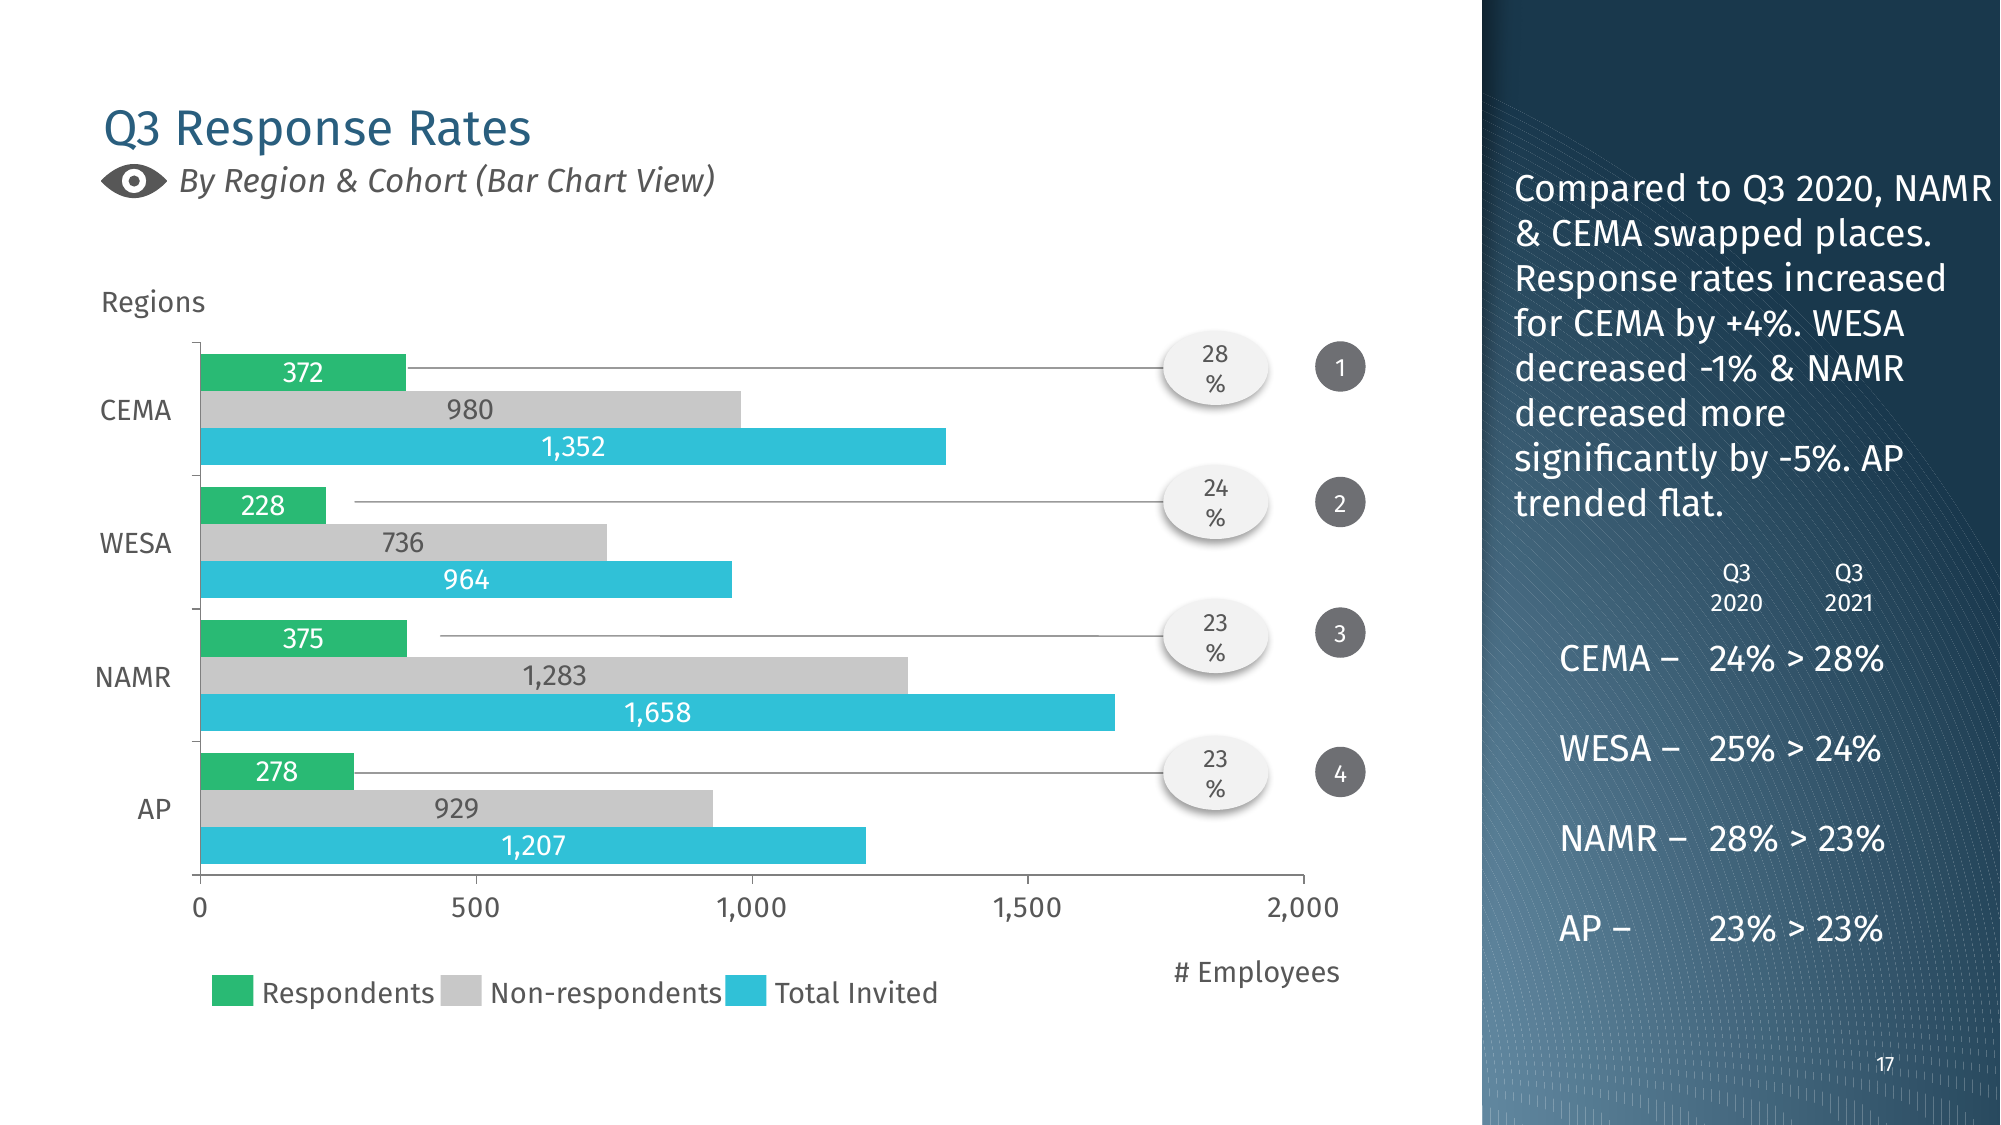

# Q3 Response Rates

Compared to Q3 2020, NAMR & CEMA swapped places. Response rates increased for CEMA by +4%. WESA decreased -1% & NAMR decreased more significantly by -5%. AP trended flat.
By Region & Cohort (Bar Chart View)
Regions

### Chart

| Category |  |  |  |
|---|---|---|---|
28%
1
CEMA
24%
2
WESA
Q3 2020
Q3 2021
23%
3
CEMA – 	24% > 28%

WESA – 	25% > 24%

NAMR – 	28% > 23%

AP – 	23% > 23%
NAMR
23%
4
AP
# Employees
Respondents
Non-respondents
Total Invited